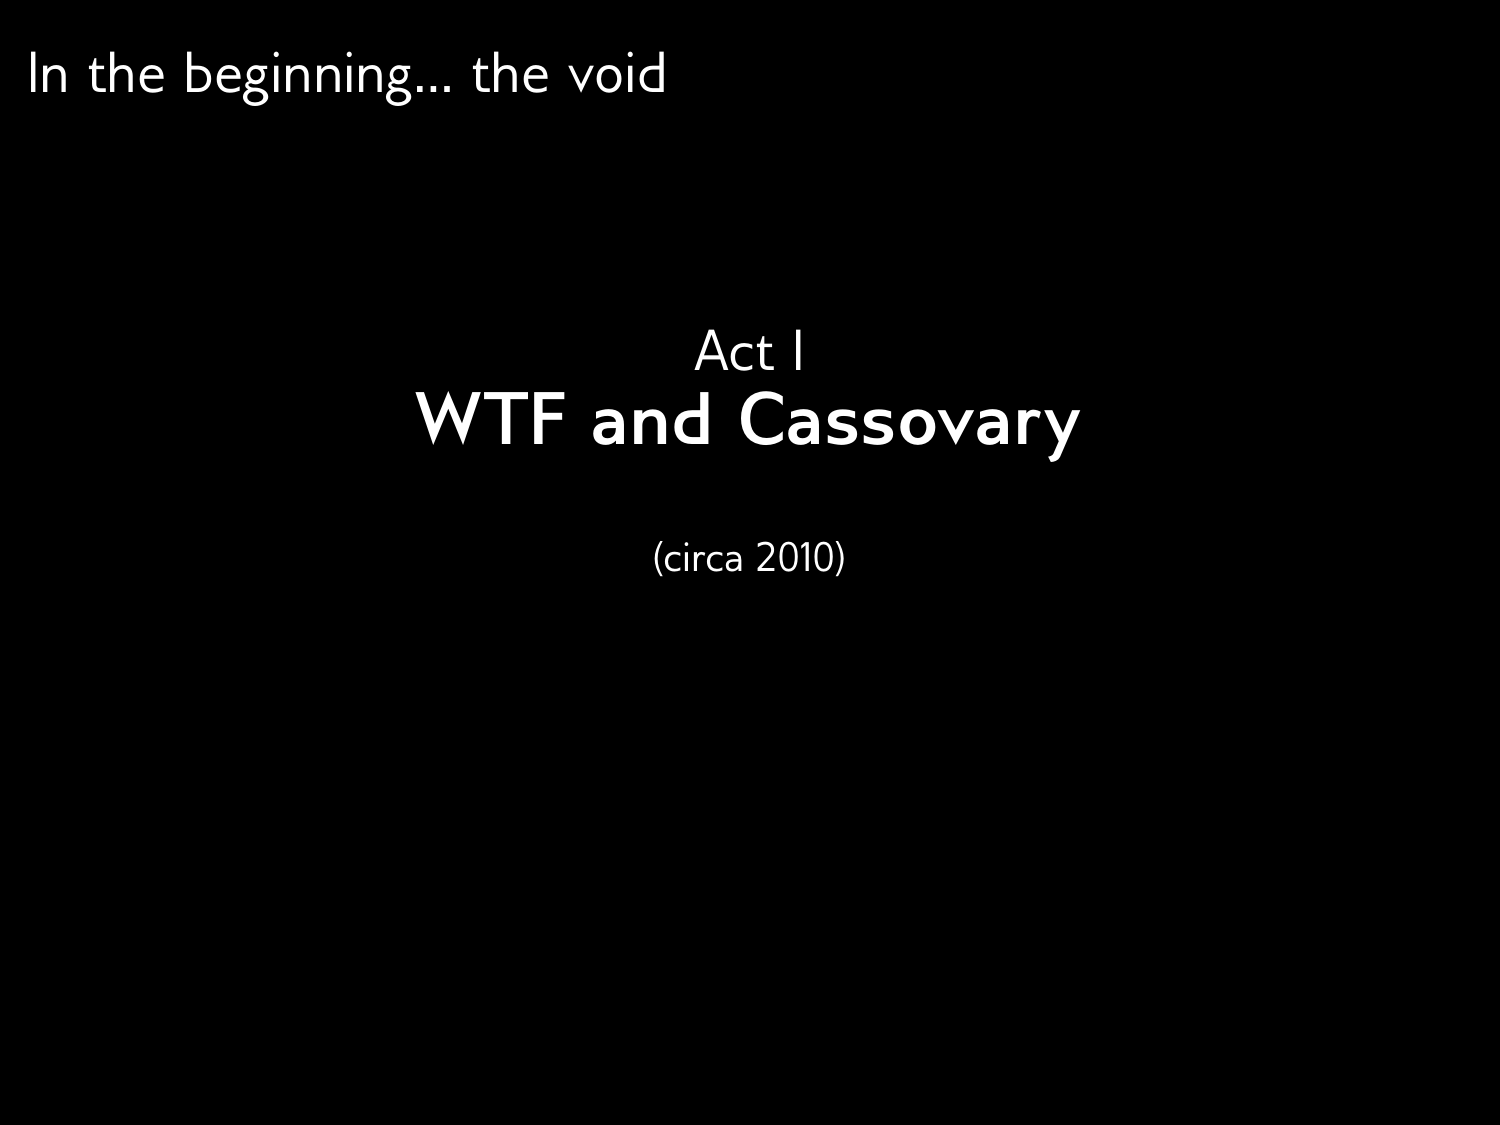

In the beginning… the void
Act I
WTF and Cassovary
(circa 2010)